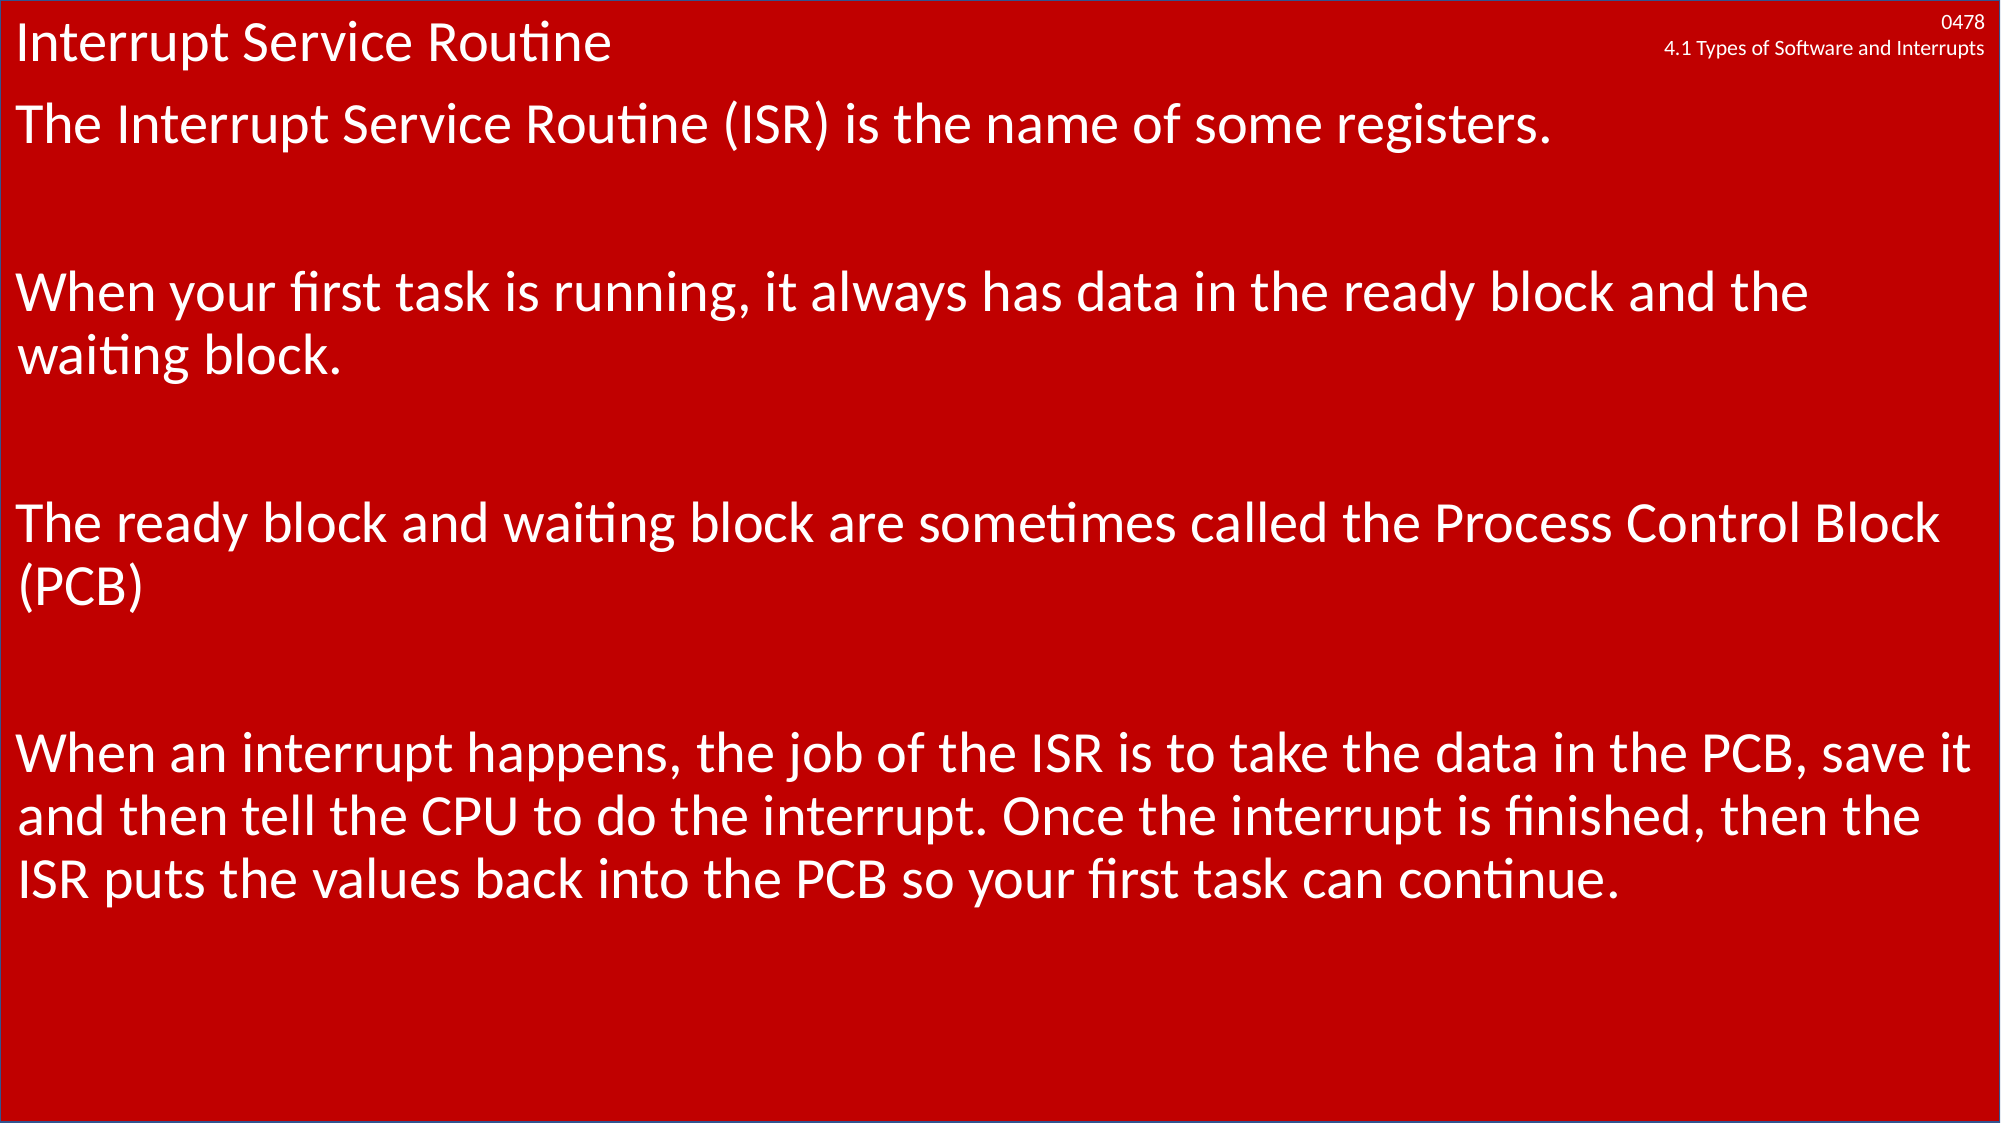

# Interrupt Service Routine
The Interrupt Service Routine (ISR) is the name of some registers.

When your first task is running, it always has data in the ready block and the waiting block.

The ready block and waiting block are sometimes called the Process Control Block (PCB)

When an interrupt happens, the job of the ISR is to take the data in the PCB, save it and then tell the CPU to do the interrupt. Once the interrupt is finished, then the ISR puts the values back into the PCB so your first task can continue.